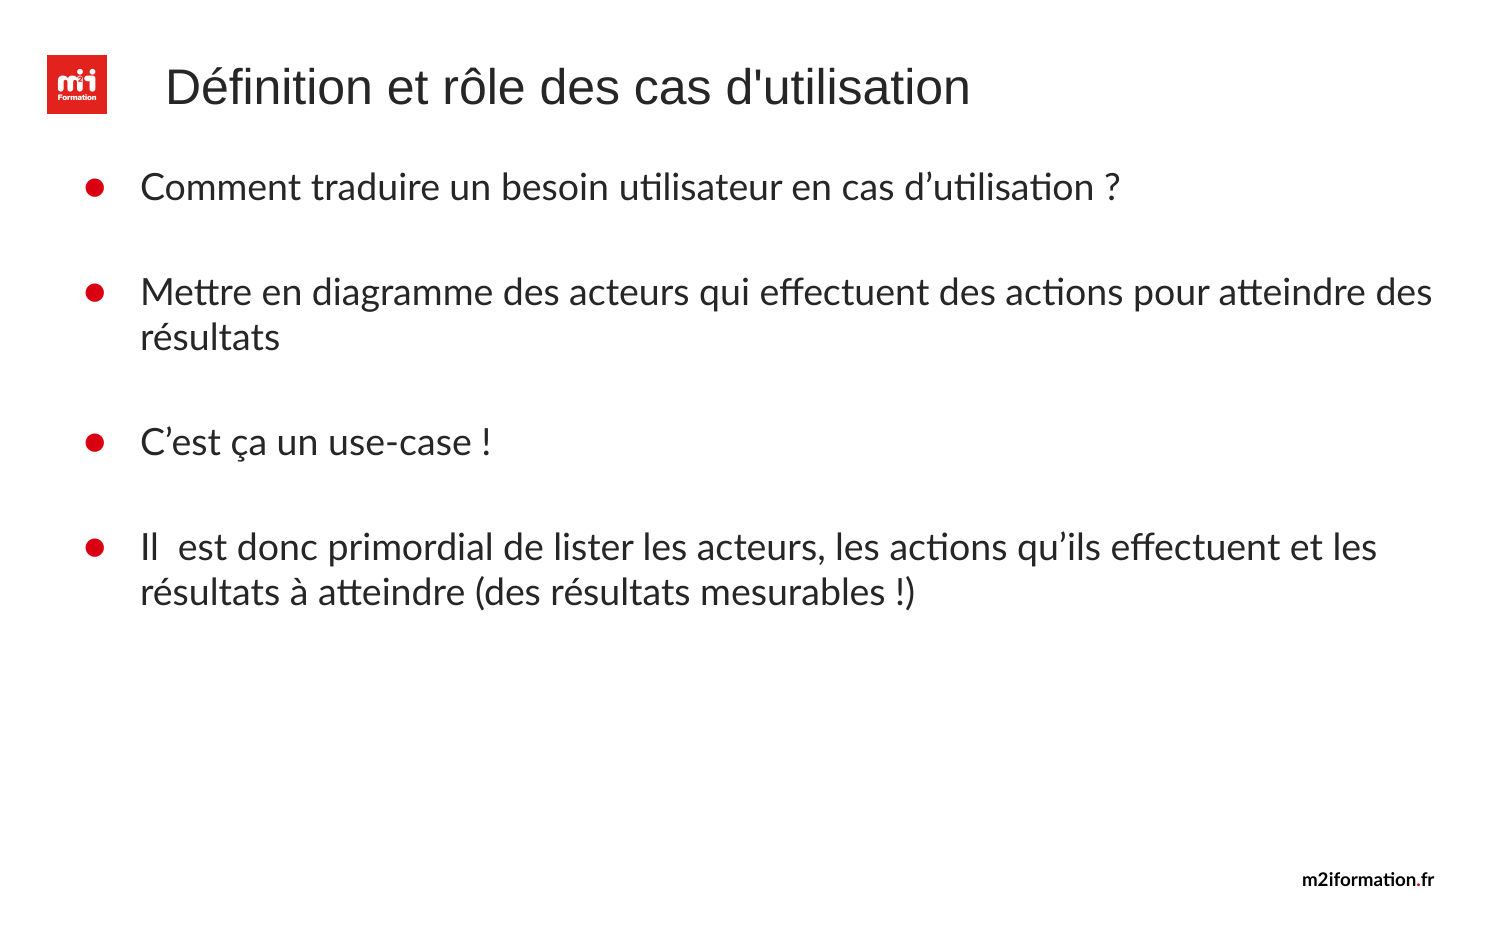

# Définition et rôle des cas d'utilisation
Comment traduire un besoin utilisateur en cas d’utilisation ?

Mettre en diagramme des acteurs qui effectuent des actions pour atteindre des résultats

C’est ça un use-case !

Il  est donc primordial de lister les acteurs, les actions qu’ils effectuent et les résultats à atteindre (des résultats mesurables !)